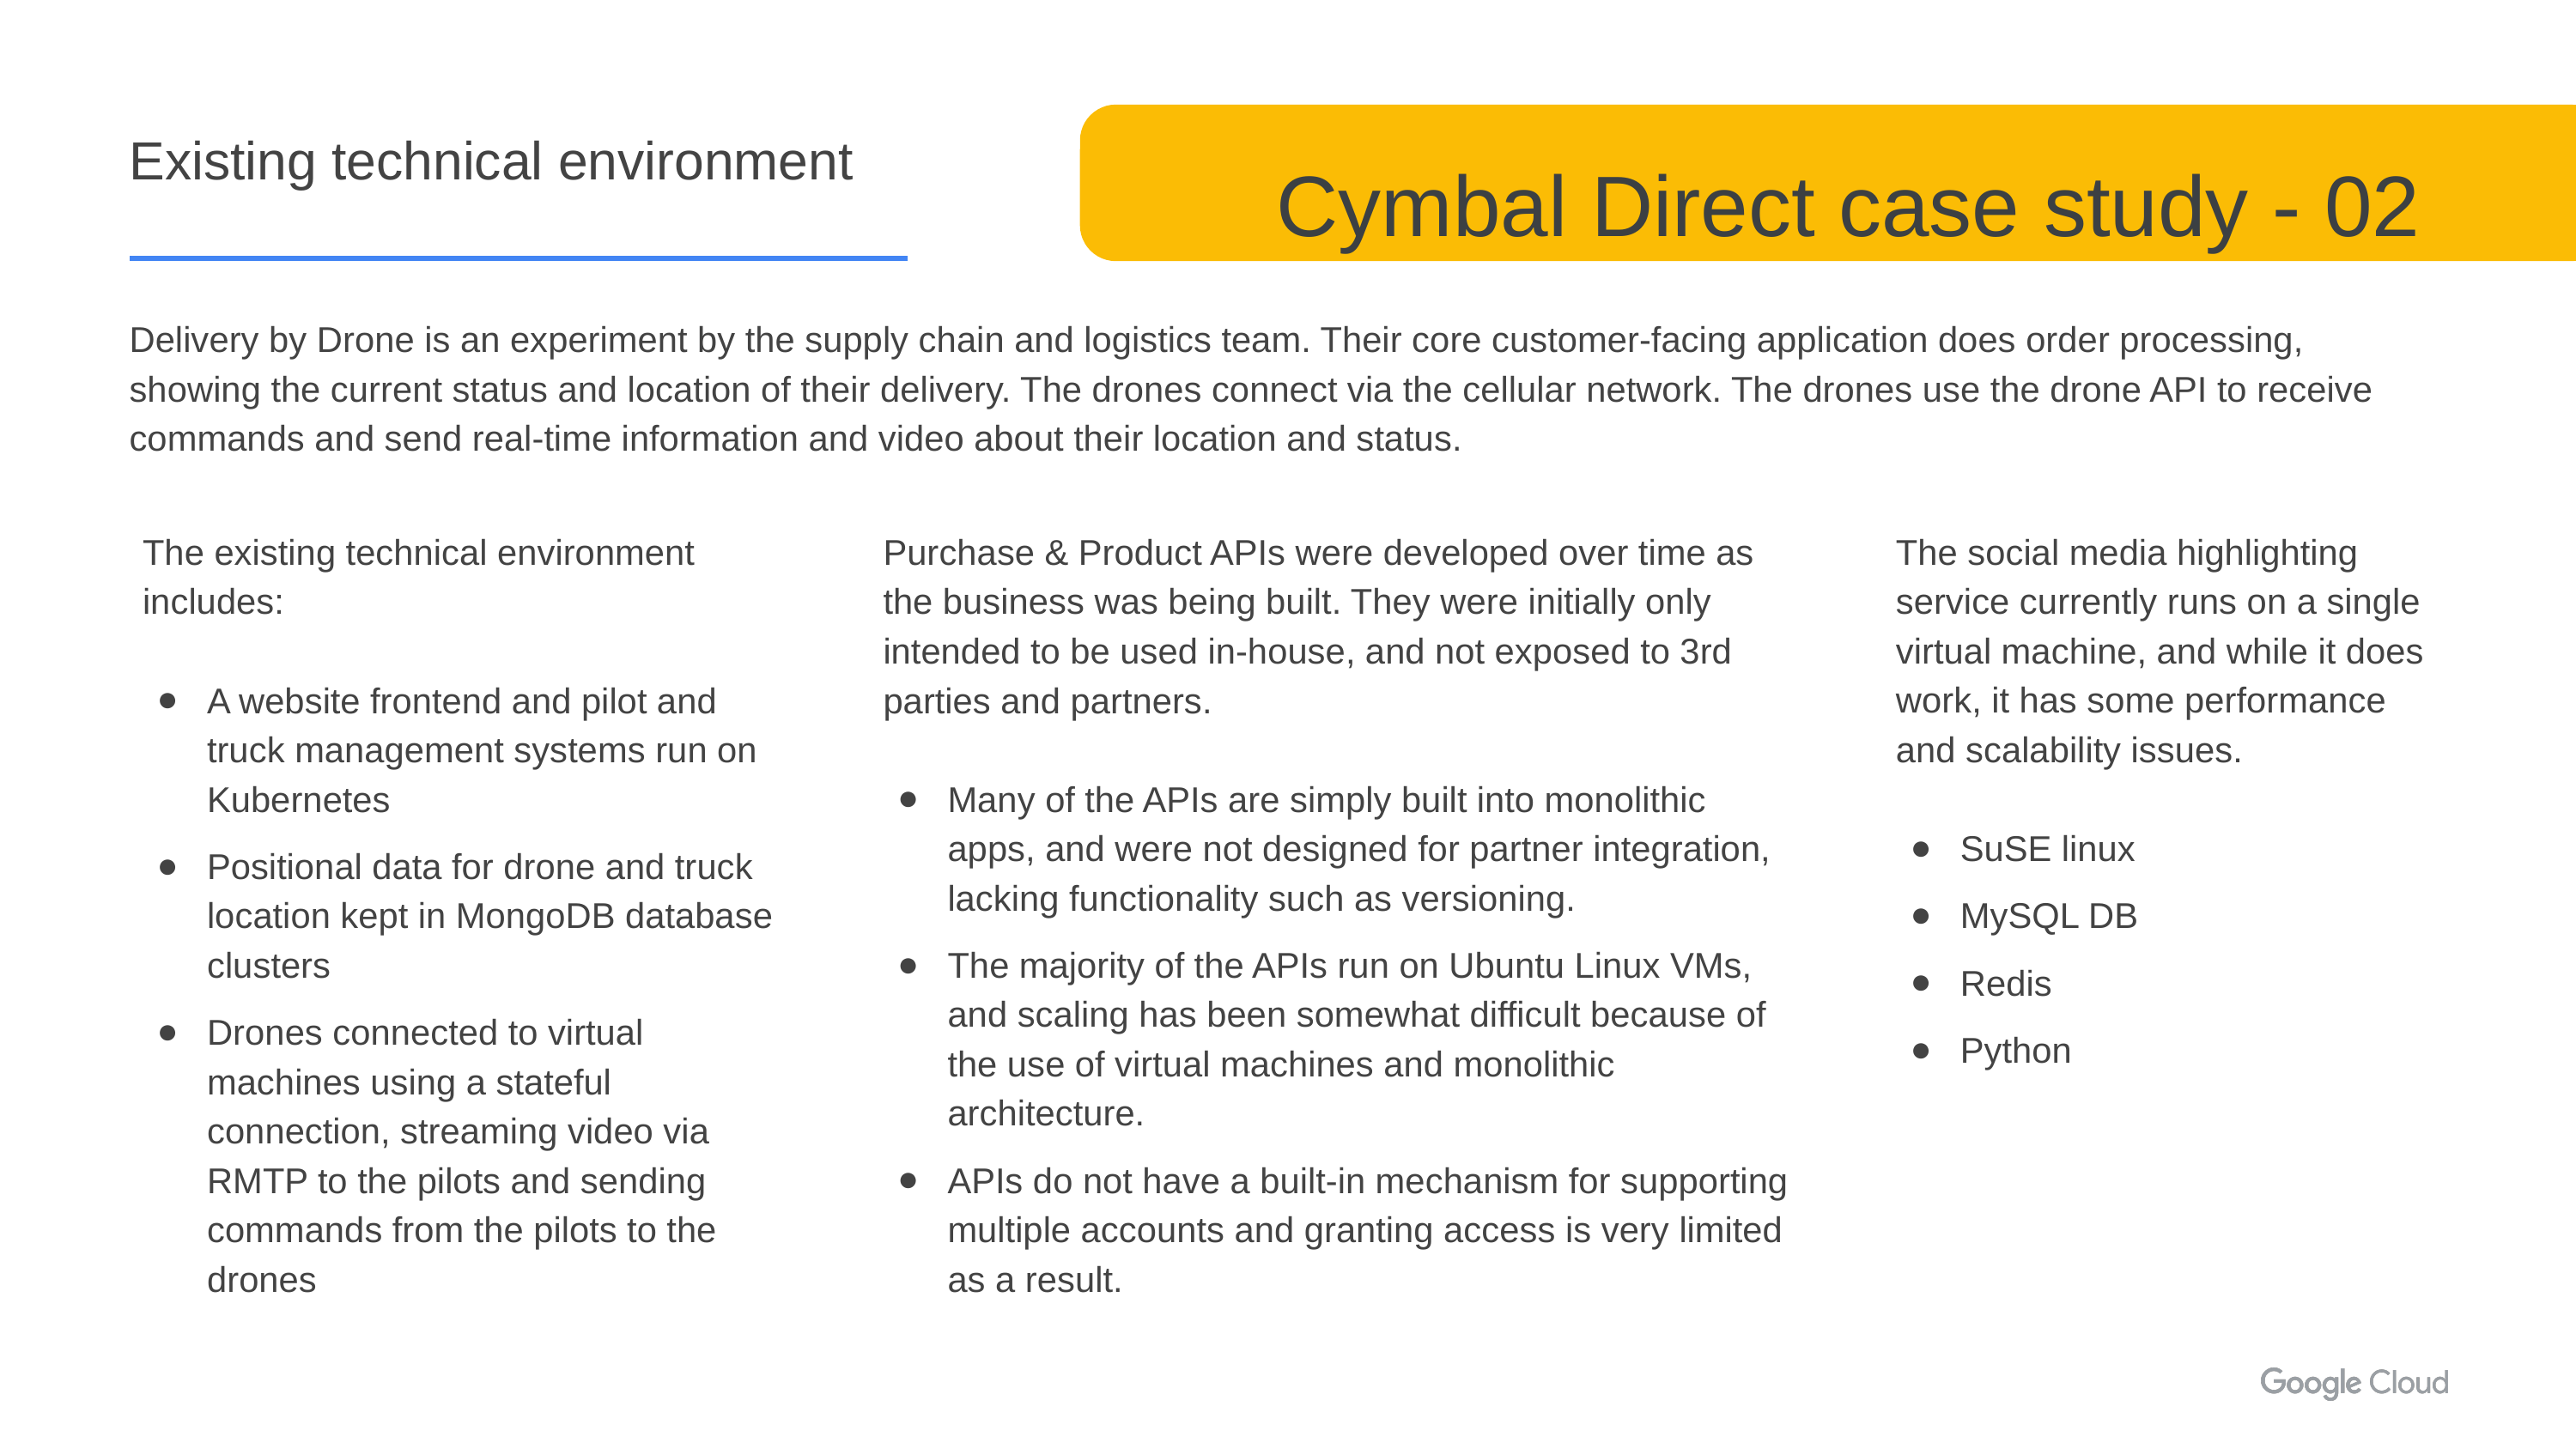

Existing technical environment

Cymbal Direct case study - 02

Delivery by Drone is an experiment by the supply chain and logistics team. Their core customer-facing application does order processing, showing the current status and location of their delivery. The drones connect via the cellular network. The drones use the drone API to receive commands and send real-time information and video about their location and status.
The existing technical environment includes:

A website frontend and pilot and truck management systems run on Kubernetes
Positional data for drone and truck location kept in MongoDB database clusters
Drones connected to virtual machines using a stateful connection, streaming video via RMTP to the pilots and sending commands from the pilots to the drones

Purchase & Product APIs were developed over time as the business was being built. They were initially only intended to be used in-house, and not exposed to 3rd parties and partners.

Many of the APIs are simply built into monolithic apps, and were not designed for partner integration, lacking functionality such as versioning.
The majority of the APIs run on Ubuntu Linux VMs, and scaling has been somewhat difficult because of the use of virtual machines and monolithic architecture.
APIs do not have a built-in mechanism for supporting multiple accounts and granting access is very limited as a result.

The social media highlighting service currently runs on a single virtual machine, and while it does work, it has some performance and scalability issues.

SuSE linux
MySQL DB
Redis
Python